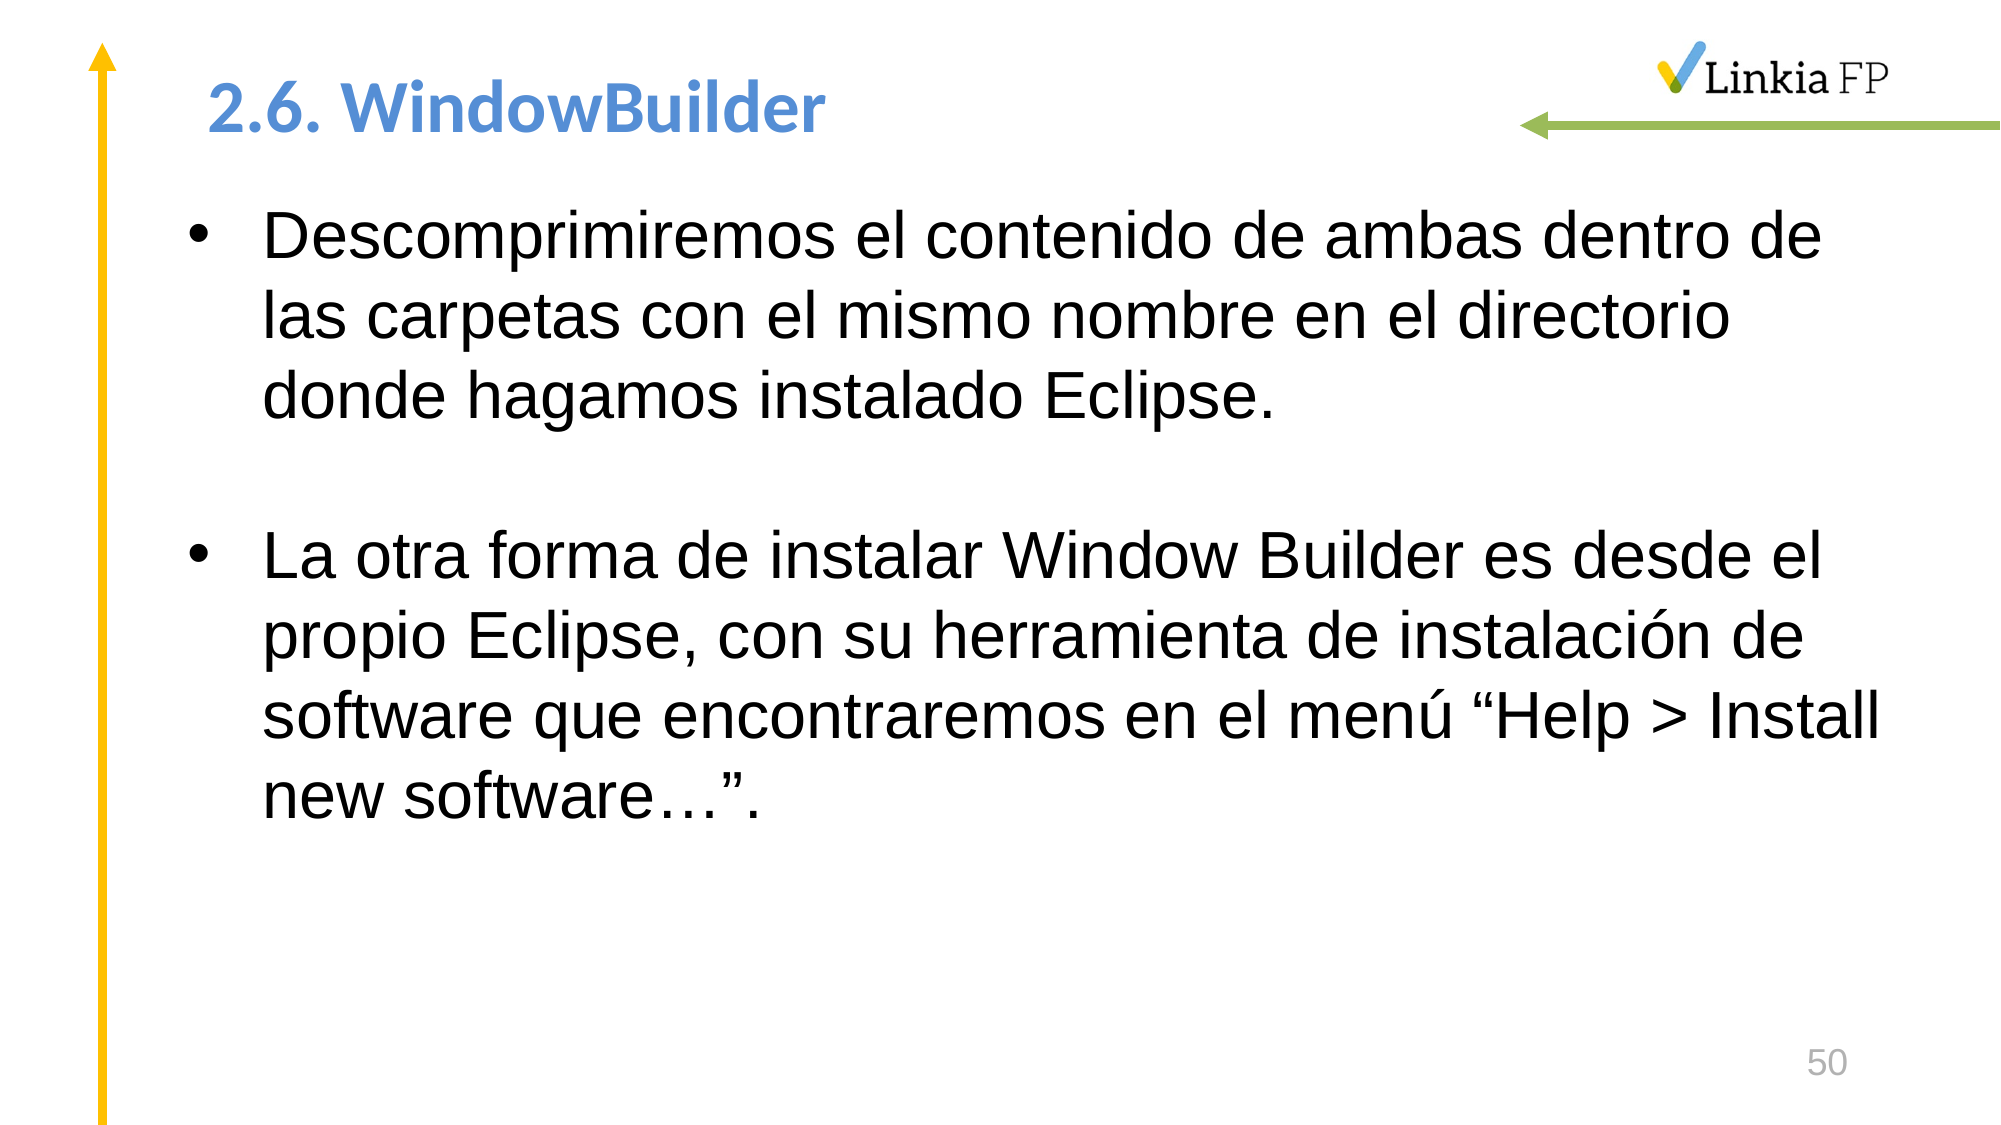

# 2.6. WindowBuilder
Descomprimiremos el contenido de ambas dentro de las carpetas con el mismo nombre en el directorio donde hagamos instalado Eclipse.

La otra forma de instalar Window Builder es desde el propio Eclipse, con su herramienta de instalación de software que encontraremos en el menú “Help > Install new software…”.

50